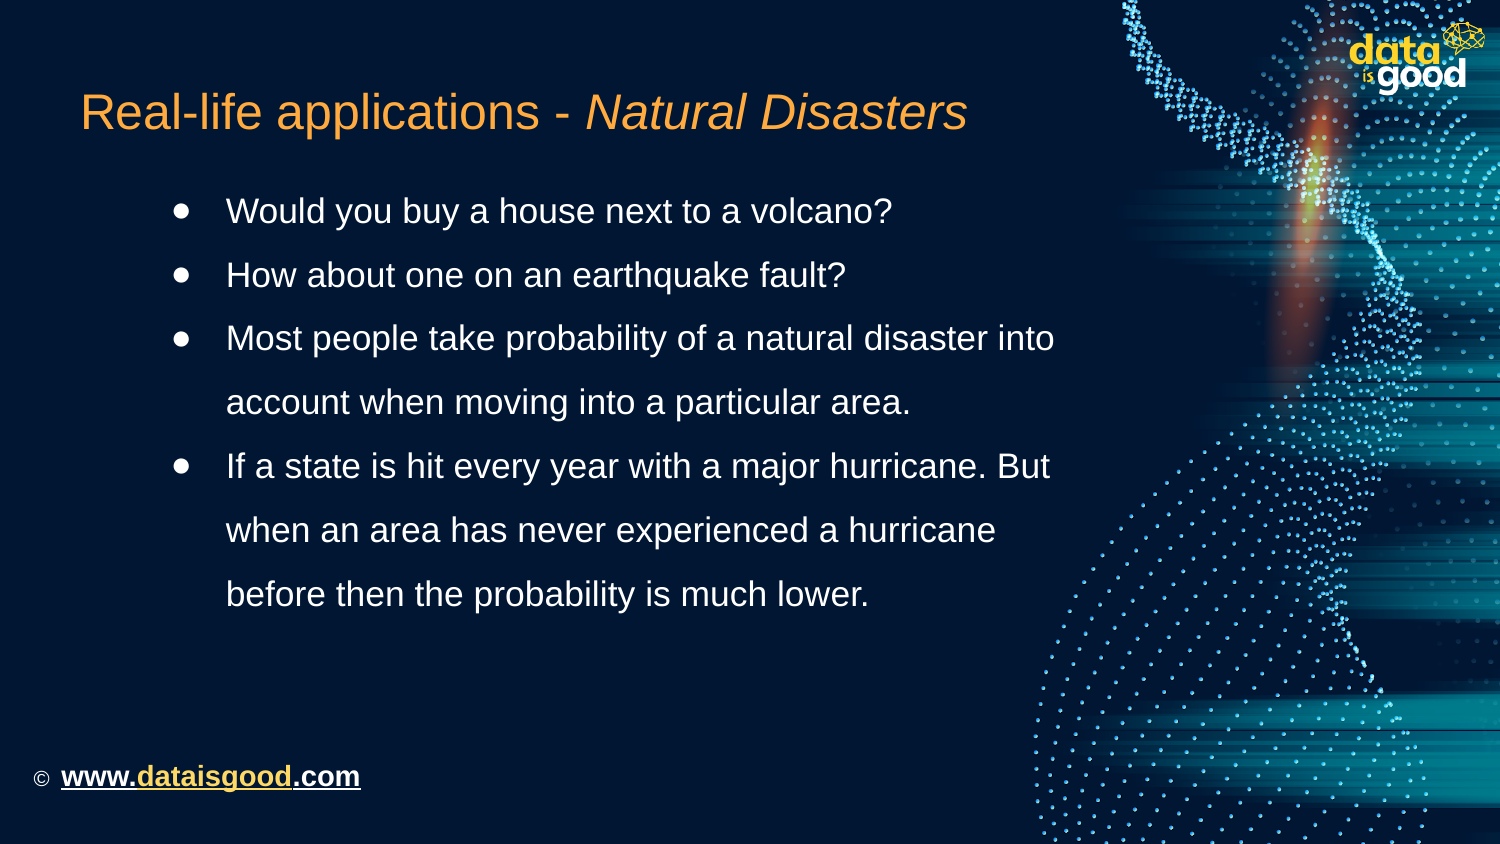

# Real-life applications - Natural Disasters
Would you buy a house next to a volcano?
How about one on an earthquake fault?
Most people take probability of a natural disaster into account when moving into a particular area.
If a state is hit every year with a major hurricane. But when an area has never experienced a hurricane before then the probability is much lower.